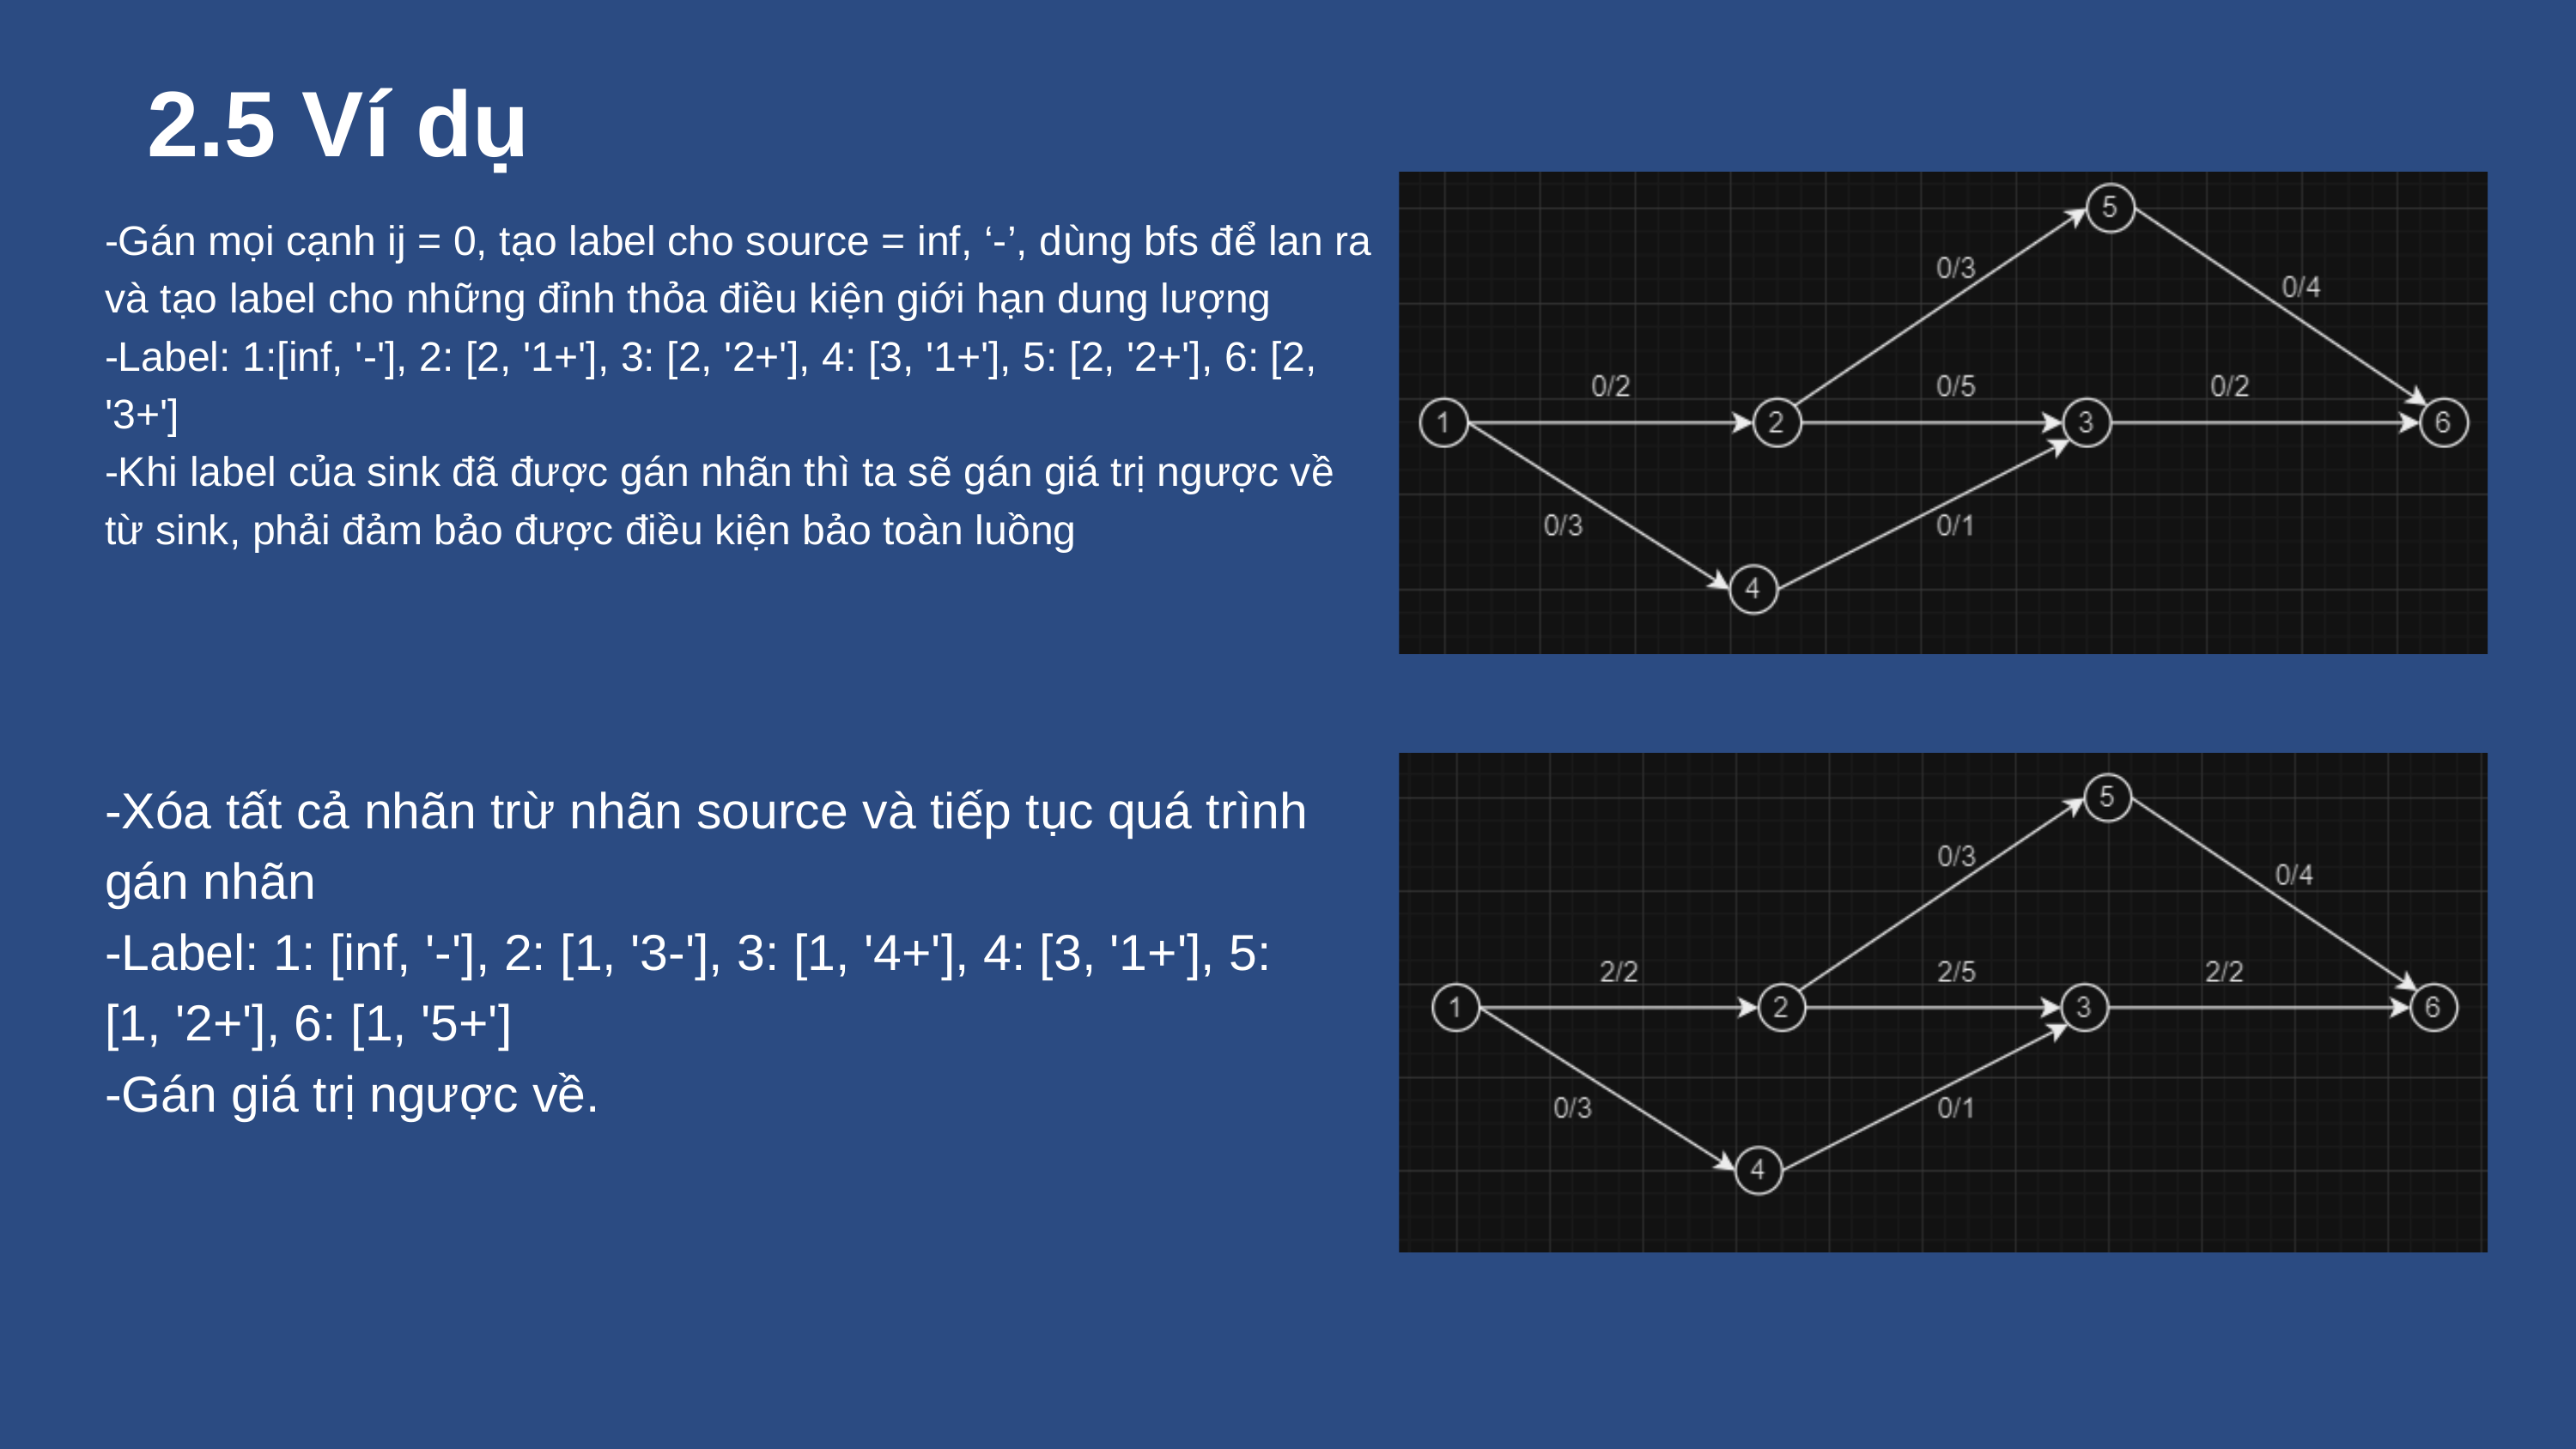

2.5 Ví dụ

-Gán mọi cạnh ij = 0, tạo label cho source = inf, ‘-’, dùng bfs để lan ra và tạo label cho những đỉnh thỏa điều kiện giới hạn dung lượng
-Label: 1:[inf, '-'], 2: [2, '1+'], 3: [2, '2+'], 4: [3, '1+'], 5: [2, '2+'], 6: [2, '3+']
-Khi label của sink đã được gán nhãn thì ta sẽ gán giá trị ngược về từ sink, phải đảm bảo được điều kiện bảo toàn luồng

-Xóa tất cả nhãn trừ nhãn source và tiếp tục quá trình gán nhãn
-Label: 1: [inf, '-'], 2: [1, '3-'], 3: [1, '4+'], 4: [3, '1+'], 5: [1, '2+'], 6: [1, '5+']
-Gán giá trị ngược về.